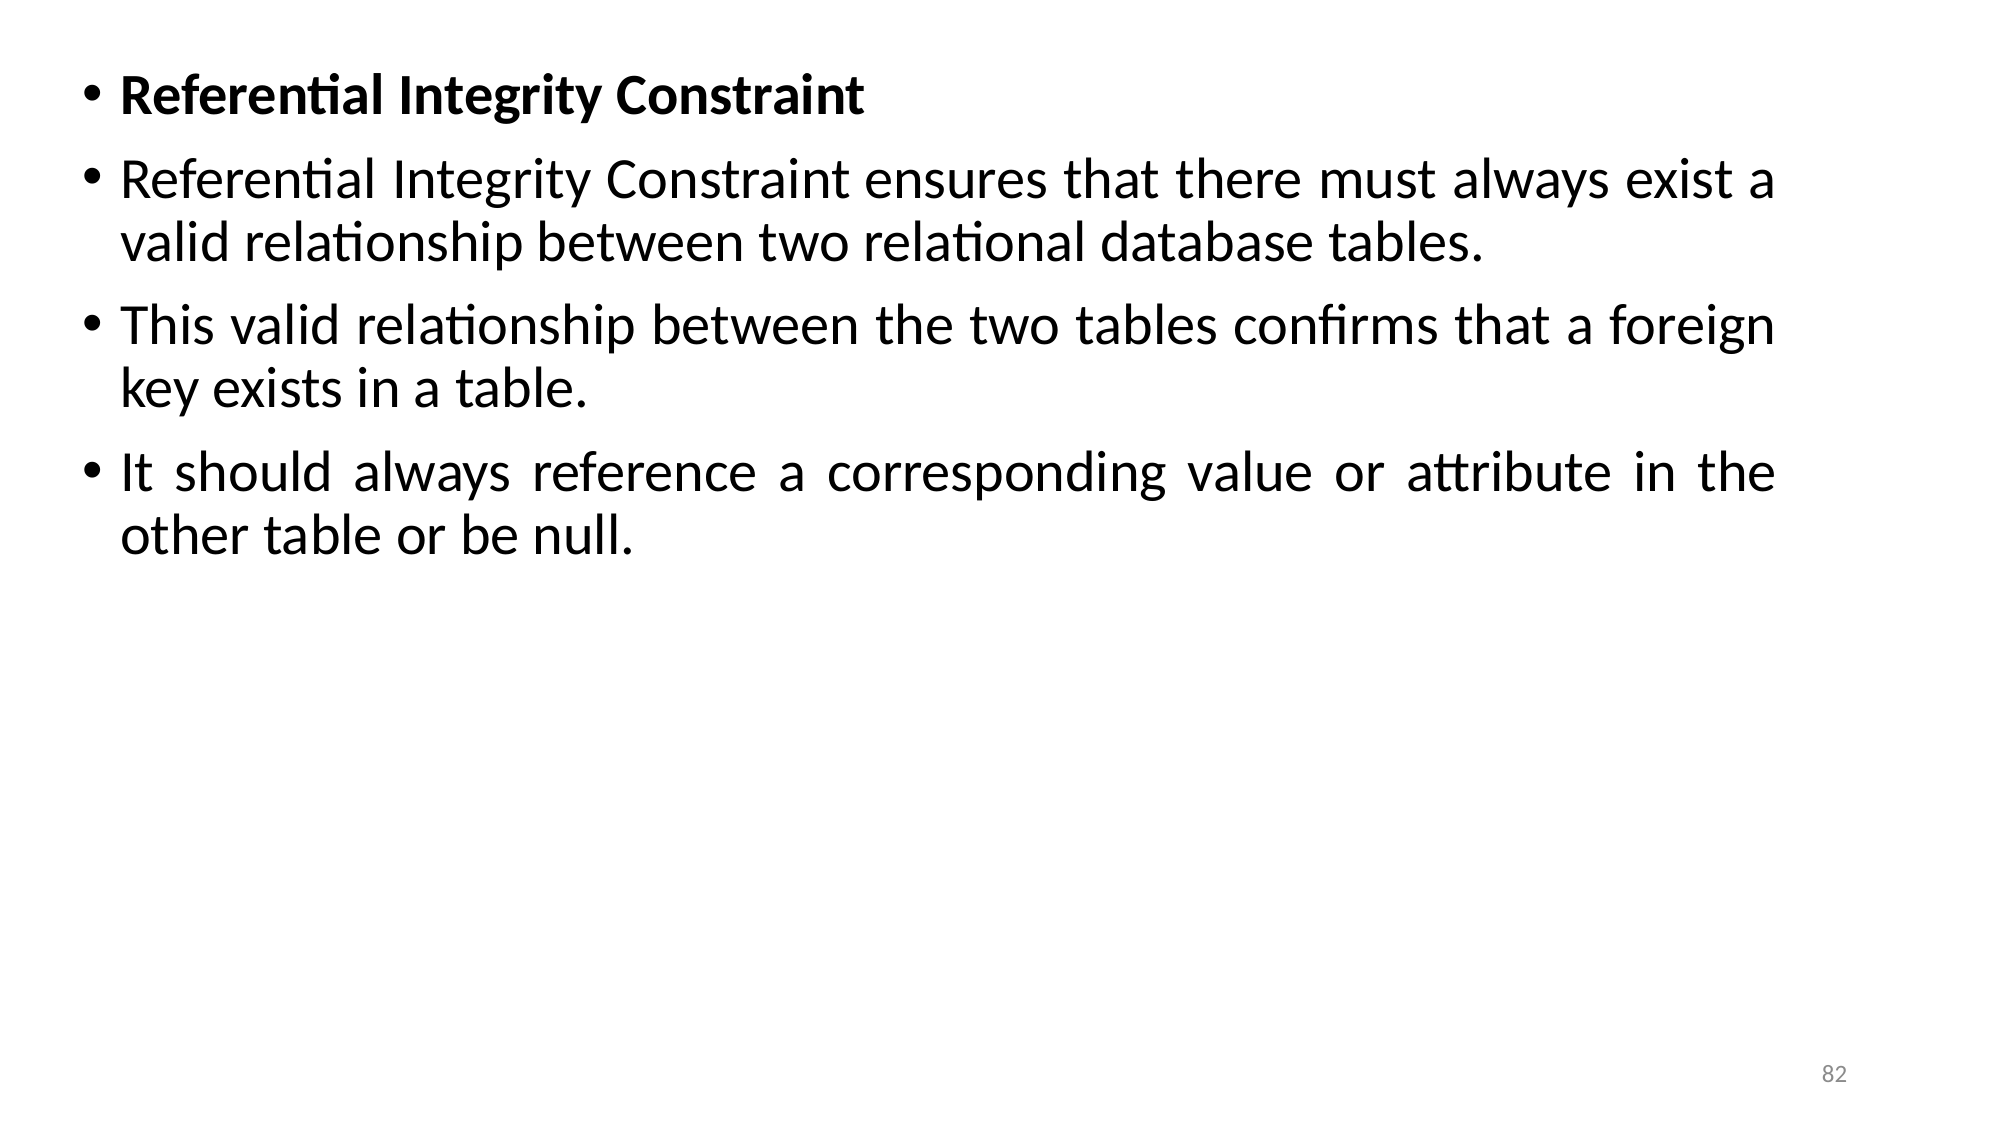

Referential Integrity Constraint
Referential Integrity Constraint ensures that there must always exist a valid relationship between two relational database tables.
This valid relationship between the two tables confirms that a foreign key exists in a table.
It should always reference a corresponding value or attribute in the other table or be null.

82